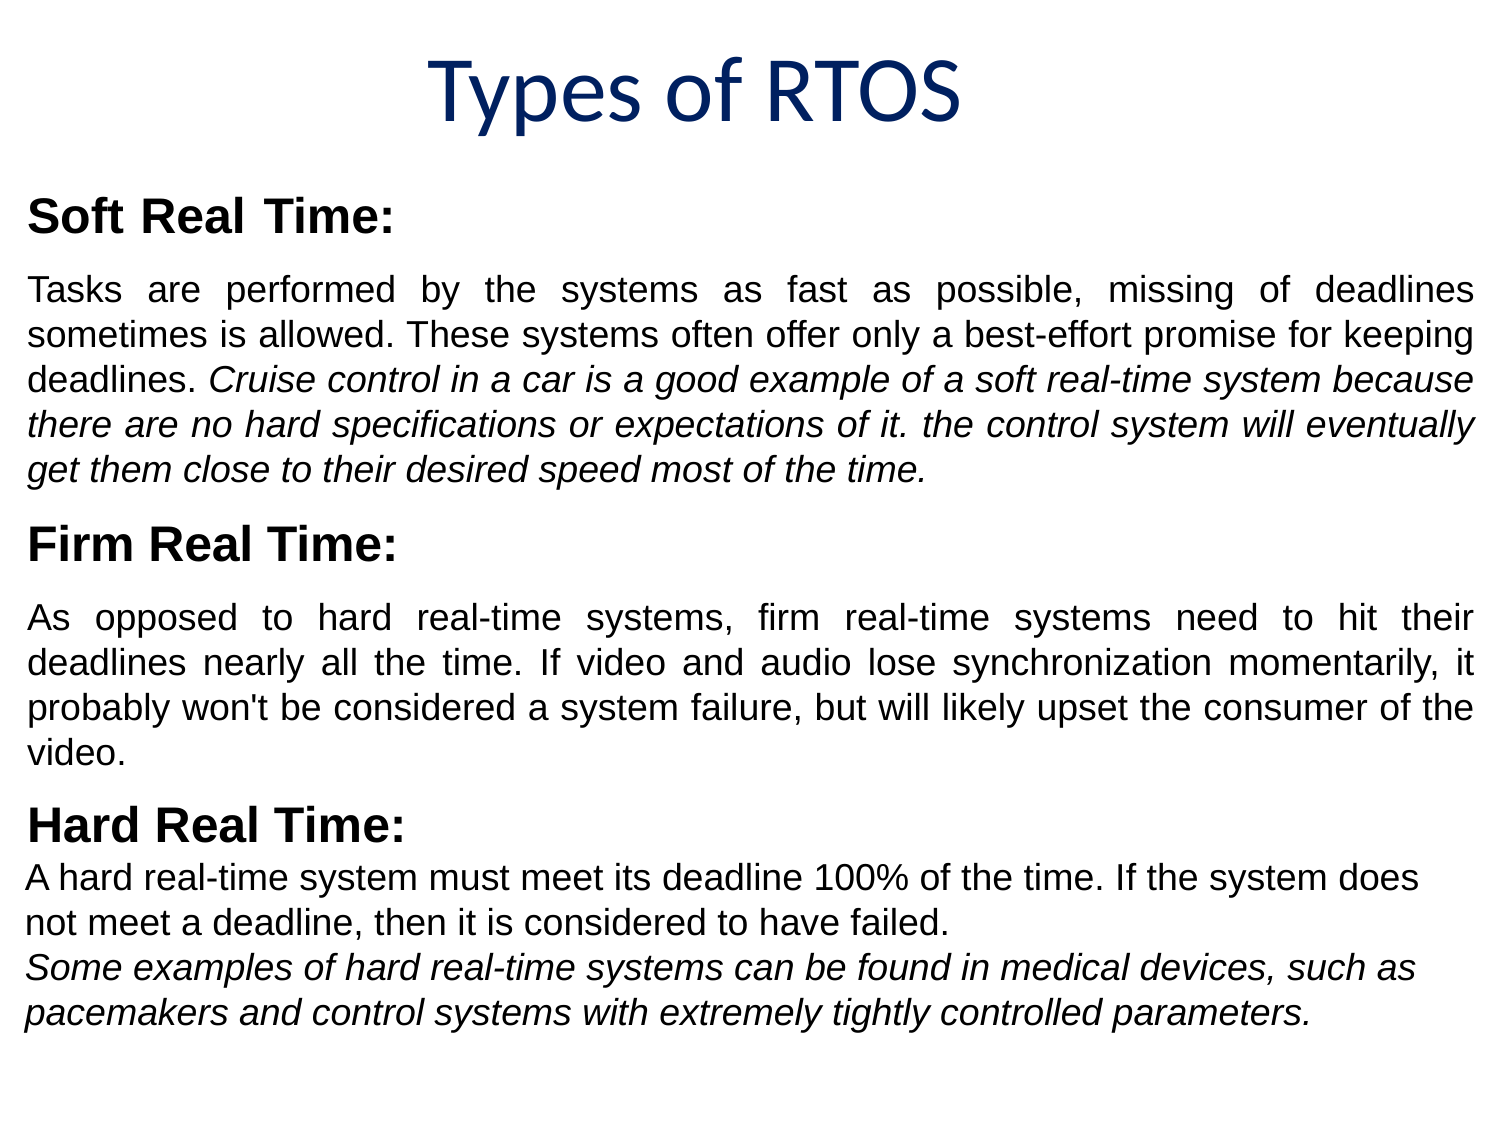

# Types of RTOS
Soft Real Time:
Tasks are performed by the systems as fast as possible, missing of deadlines sometimes is allowed. These systems often offer only a best-effort promise for keeping deadlines. Cruise control in a car is a good example of a soft real-time system because there are no hard specifications or expectations of it. the control system will eventually get them close to their desired speed most of the time.
Firm Real Time:
As opposed to hard real-time systems, firm real-time systems need to hit their deadlines nearly all the time. If video and audio lose synchronization momentarily, it probably won't be considered a system failure, but will likely upset the consumer of the video.
Hard Real Time:
A hard real-time system must meet its deadline 100% of the time. If the system does not meet a deadline, then it is considered to have failed.
Some examples of hard real-time systems can be found in medical devices, such as pacemakers and control systems with extremely tightly controlled parameters.